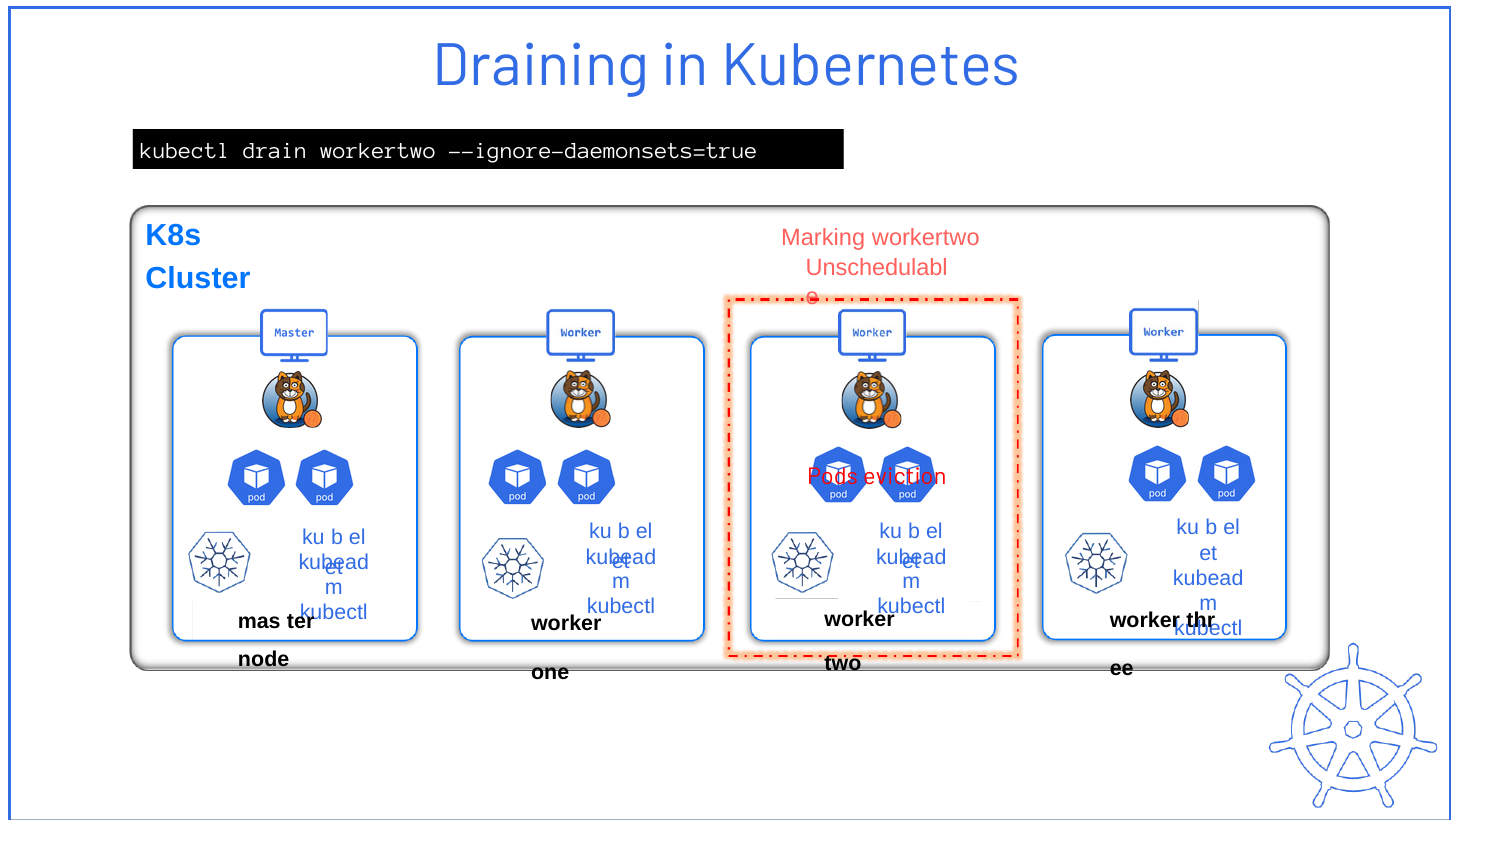

Draining in Kubernetes

kubectl drain workertwo --ignore-daemonsets=true

K8s Cluster
Marking workertwo
Unschedulable

Pods eviction

ku b el et
ku b el et
ku b el et kubeadm kubectl
ku b el et
kubeadm kubectl
kubeadm kubectl
kubeadm kubectl
worker thr ee
worker one
worker two
mas ter node